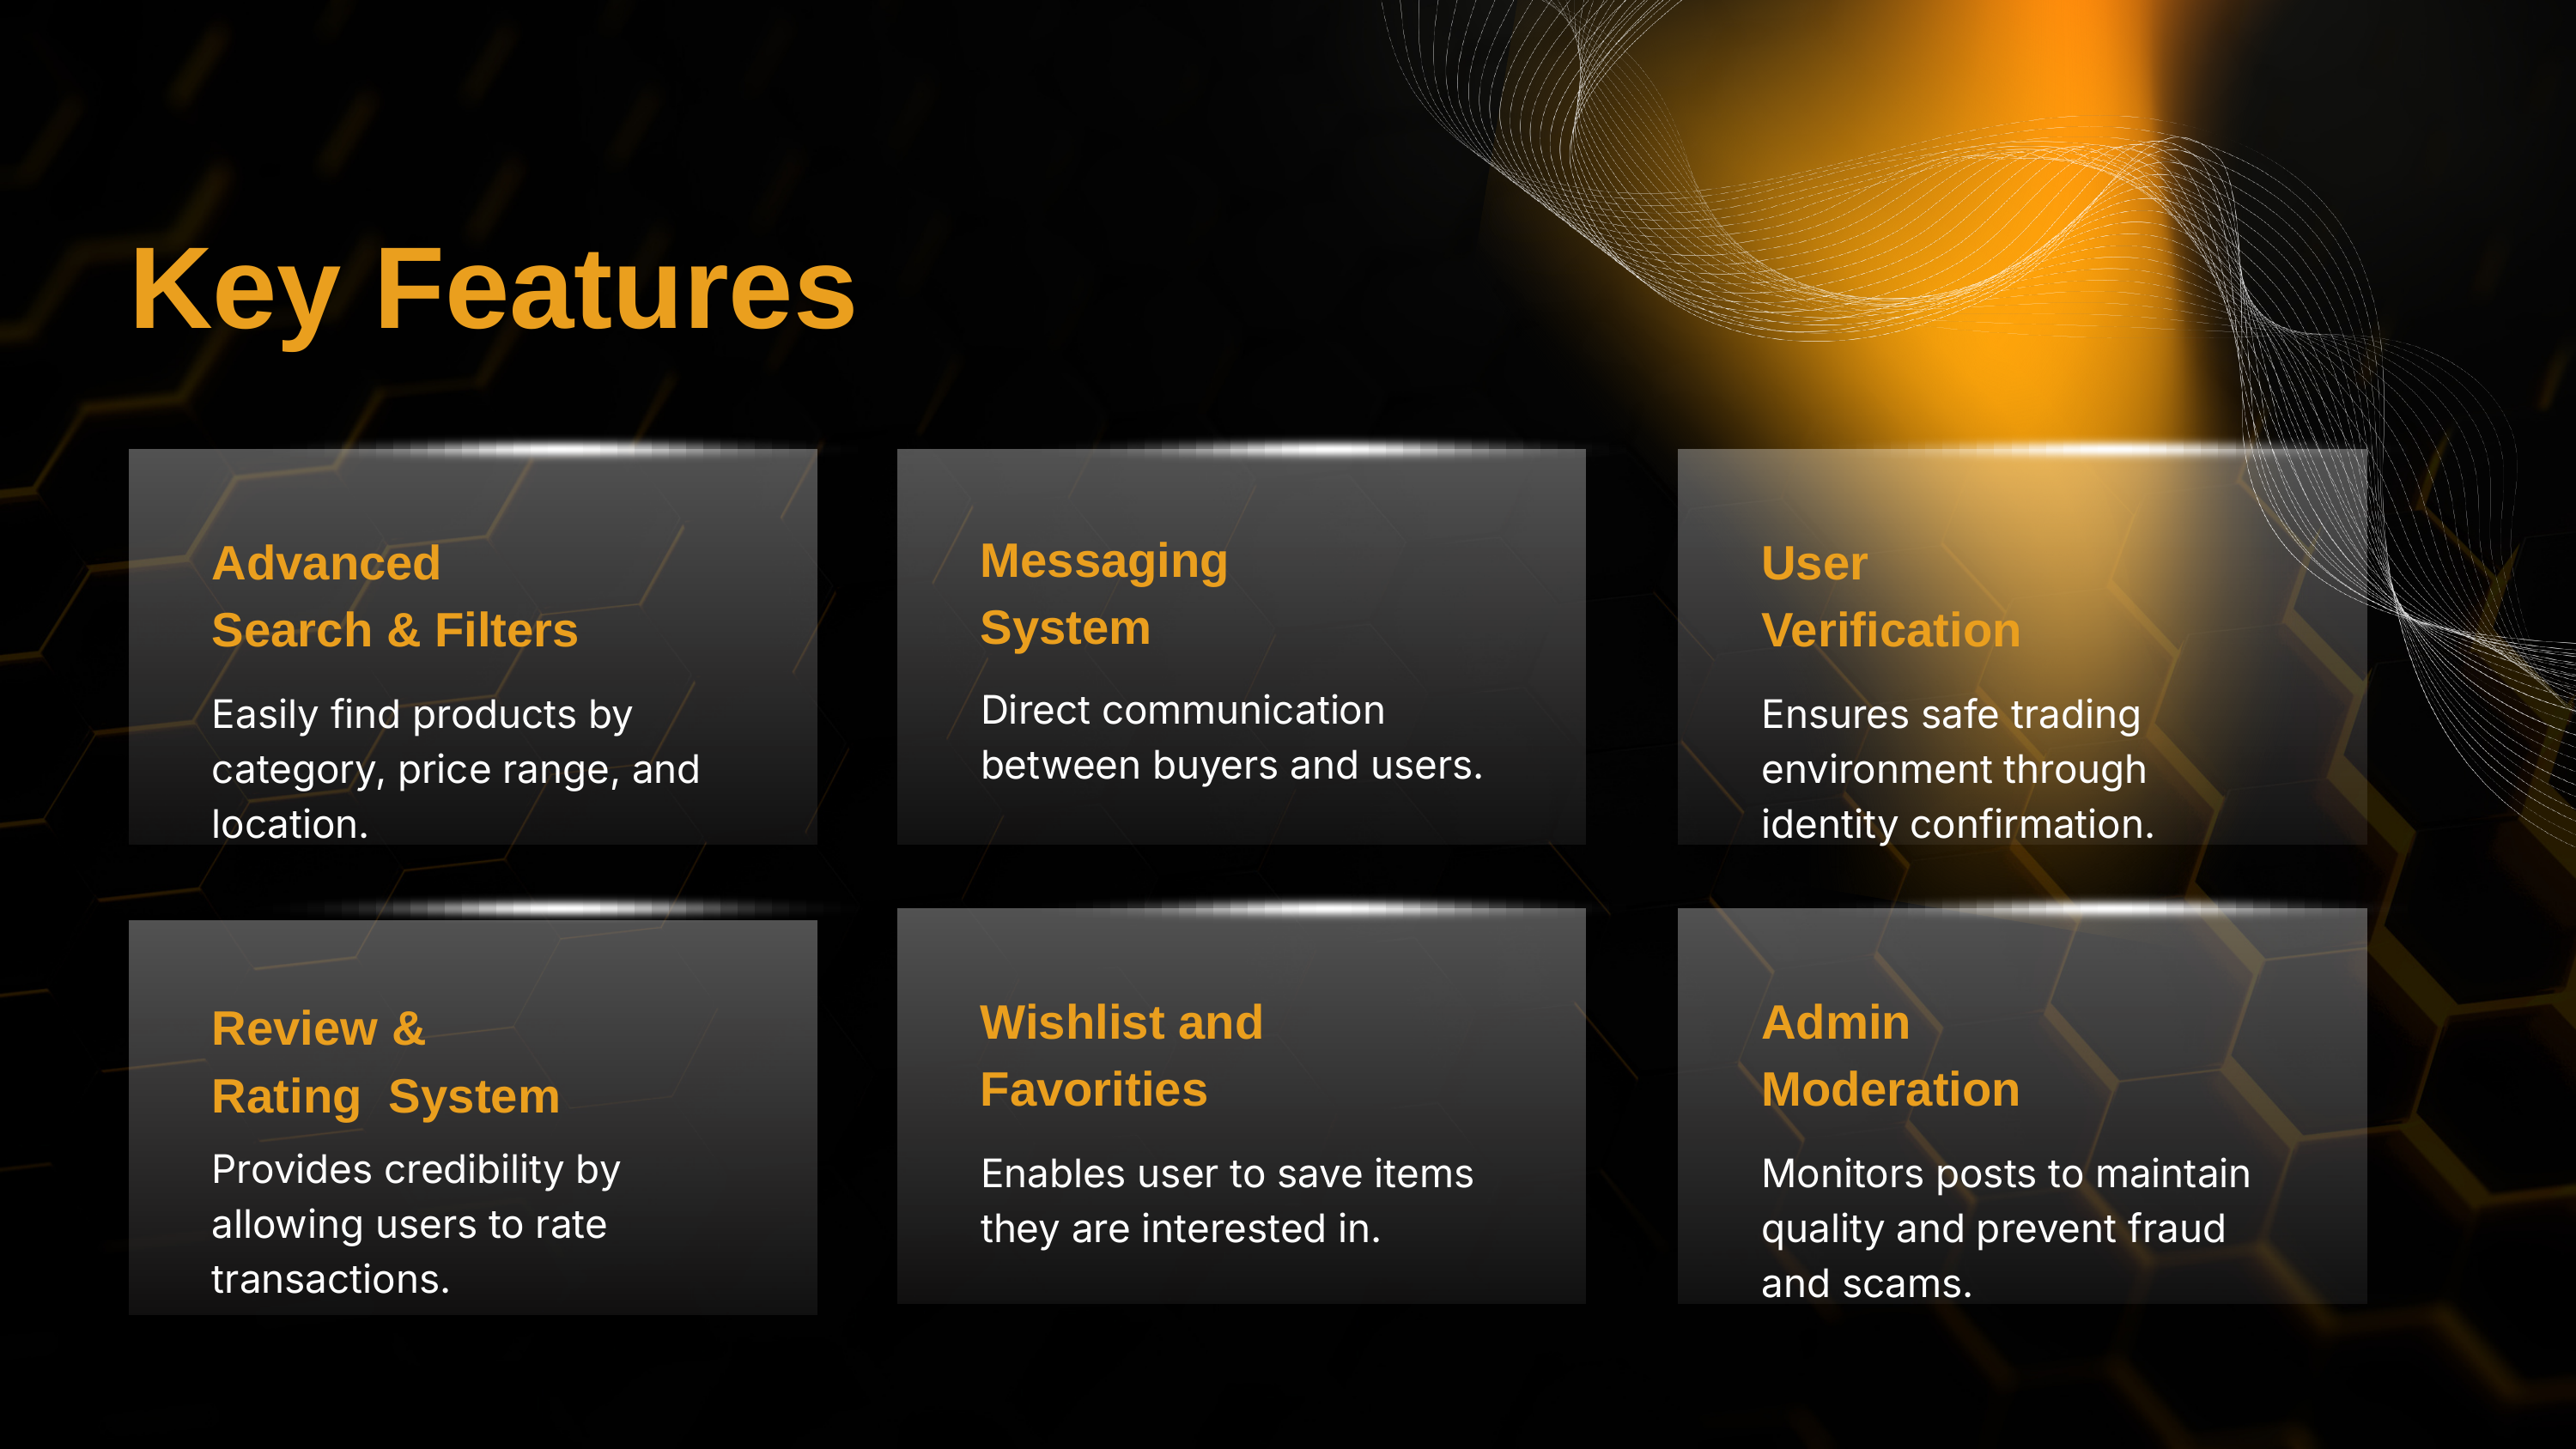

Key Features

Messaging System
Advanced Search & Filters
User Verification

Direct communication between buyers and users.
Easily find products by category, price range, and location.
Ensures safe trading environment through identity confirmation.

Wishlist and Favorities
Admin Moderation
Review & Rating  System
Provides credibility by allowing users to rate transactions.
Enables user to save items they are interested in.
Monitors posts to maintain quality and prevent fraud and scams.